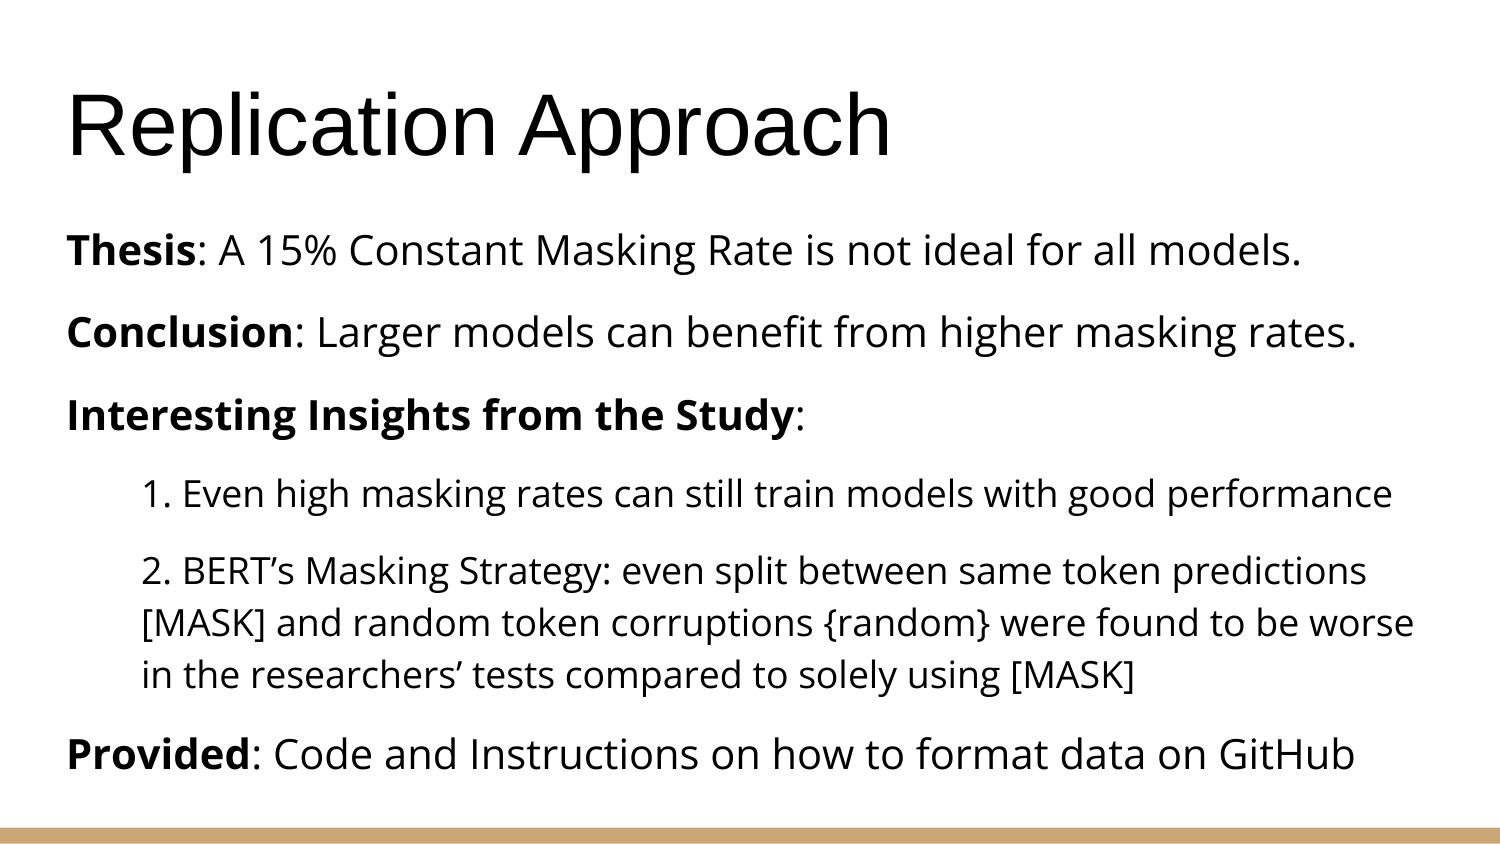

# Replication Approach
Thesis: A 15% Constant Masking Rate is not ideal for all models.
Conclusion: Larger models can benefit from higher masking rates.
Interesting Insights from the Study:
1. Even high masking rates can still train models with good performance
2. BERT’s Masking Strategy: even split between same token predictions [MASK] and random token corruptions {random} were found to be worse in the researchers’ tests compared to solely using [MASK]
Provided: Code and Instructions on how to format data on GitHub